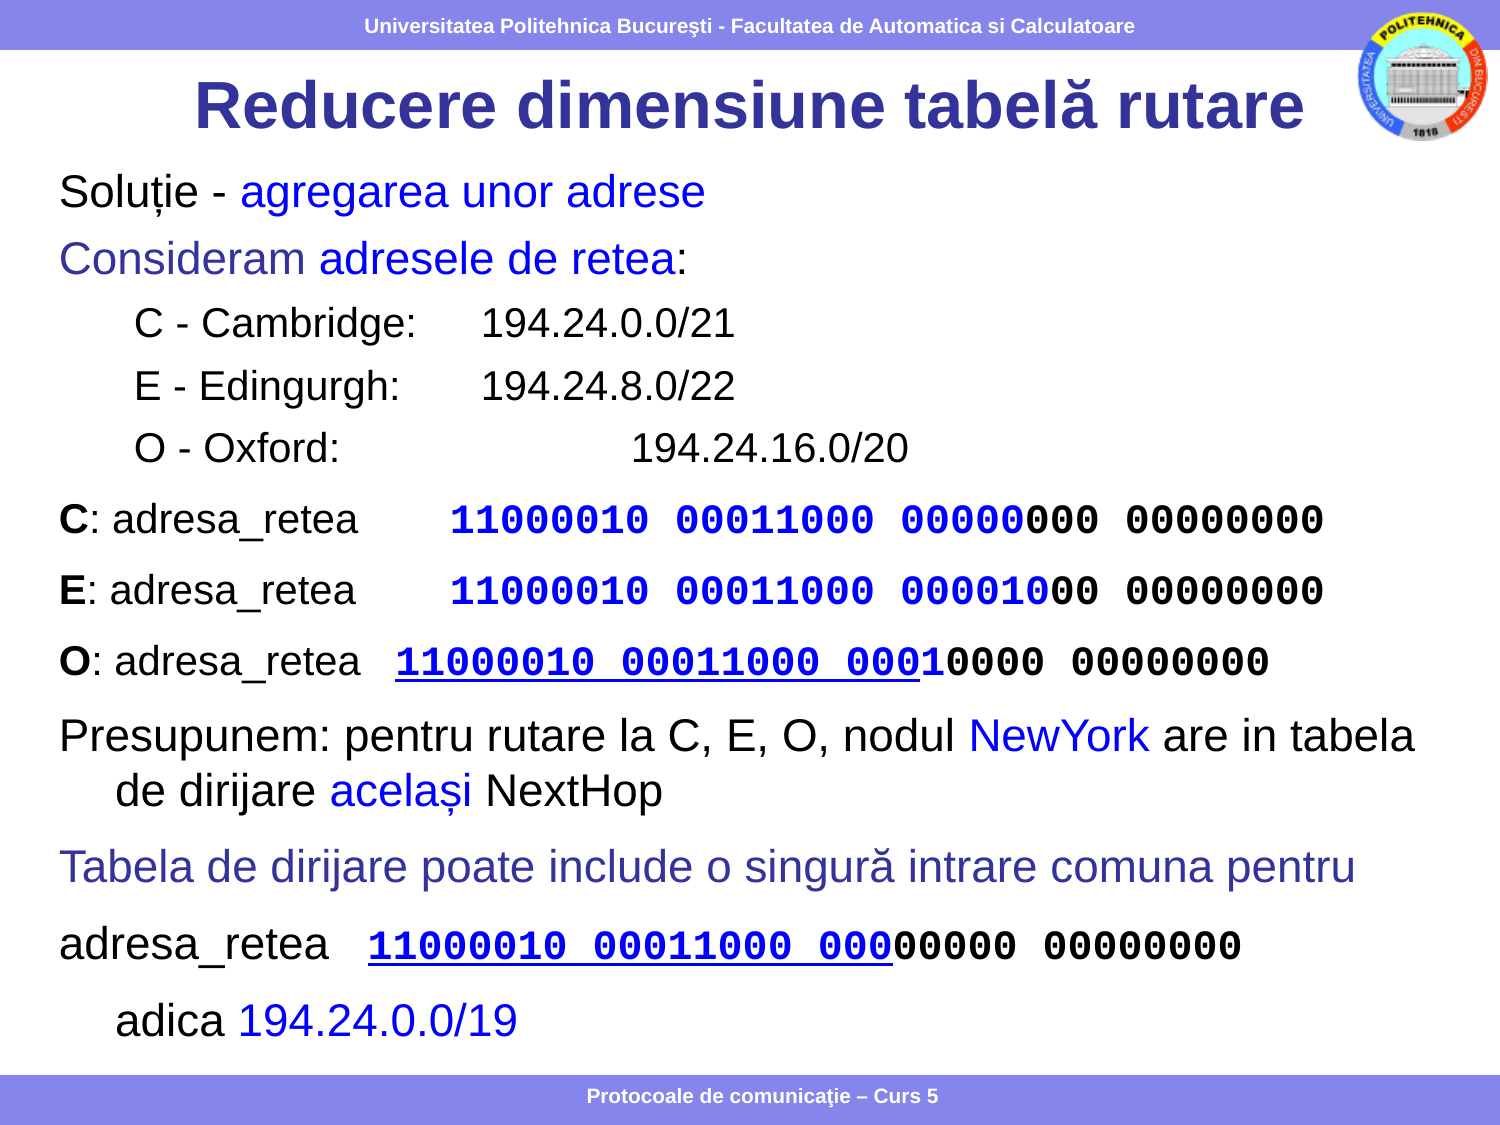

# Reducere dimensiune tabelă rutare
Soluție - agregarea unor adrese
Consideram adresele de retea:
C - Cambridge:	194.24.0.0/21
E - Edingurgh:	194.24.8.0/22
O - Oxford:		194.24.16.0/20
C: adresa_retea	   11000010 00011000 00000000 00000000
E: adresa_retea	   11000010 00011000 00001000 00000000
O: adresa_retea   11000010 00011000 00010000 00000000
Presupunem: pentru rutare la C, E, O, nodul NewYork are in tabela de dirijare același NextHop
Tabela de dirijare poate include o singură intrare comuna pentru
adresa_retea   11000010 00011000 00000000 00000000
	adica 194.24.0.0/19
Protocoale de comunicaţie – Curs 5